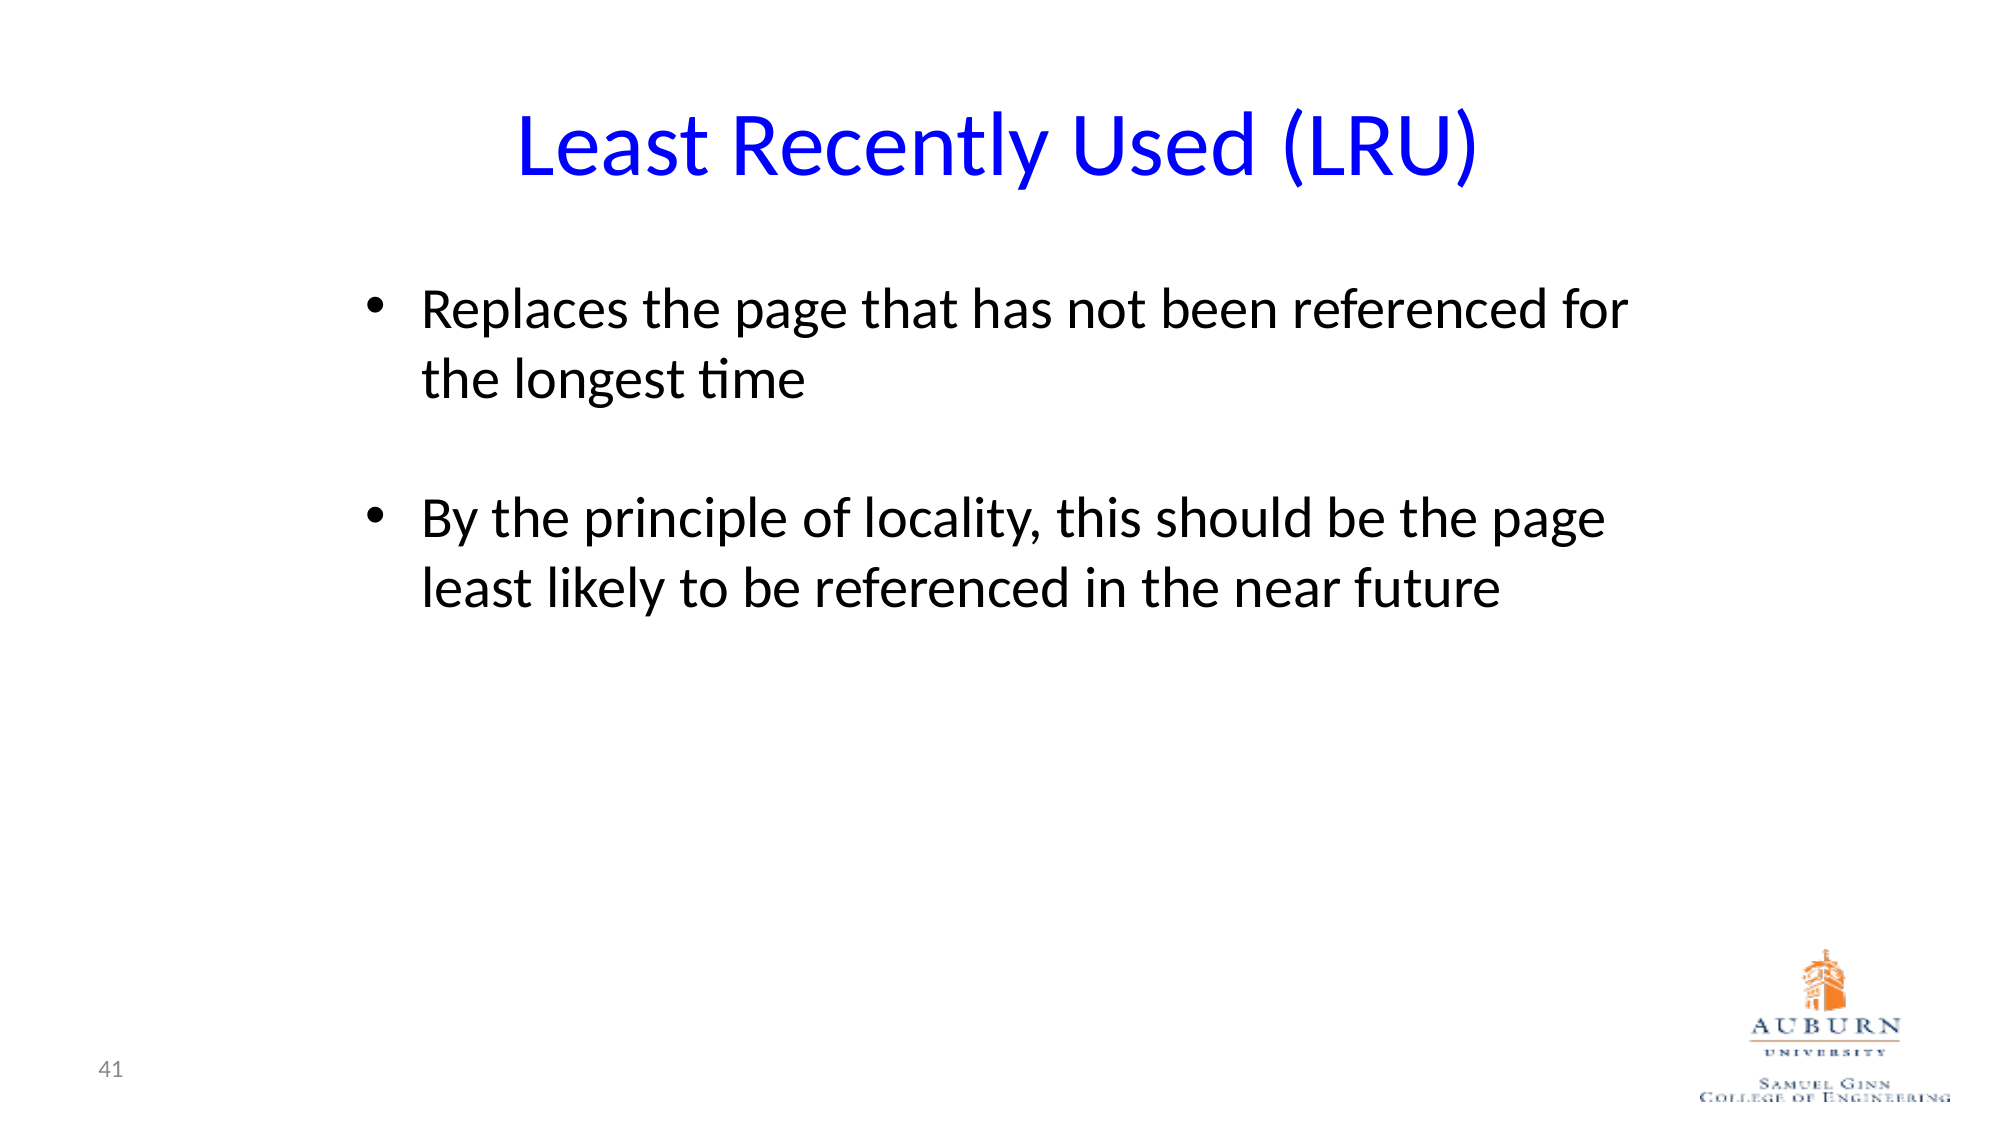

# Least Recently Used (LRU)
Replaces the page that has not been referenced for the longest time

By the principle of locality, this should be the page least likely to be referenced in the near future

41